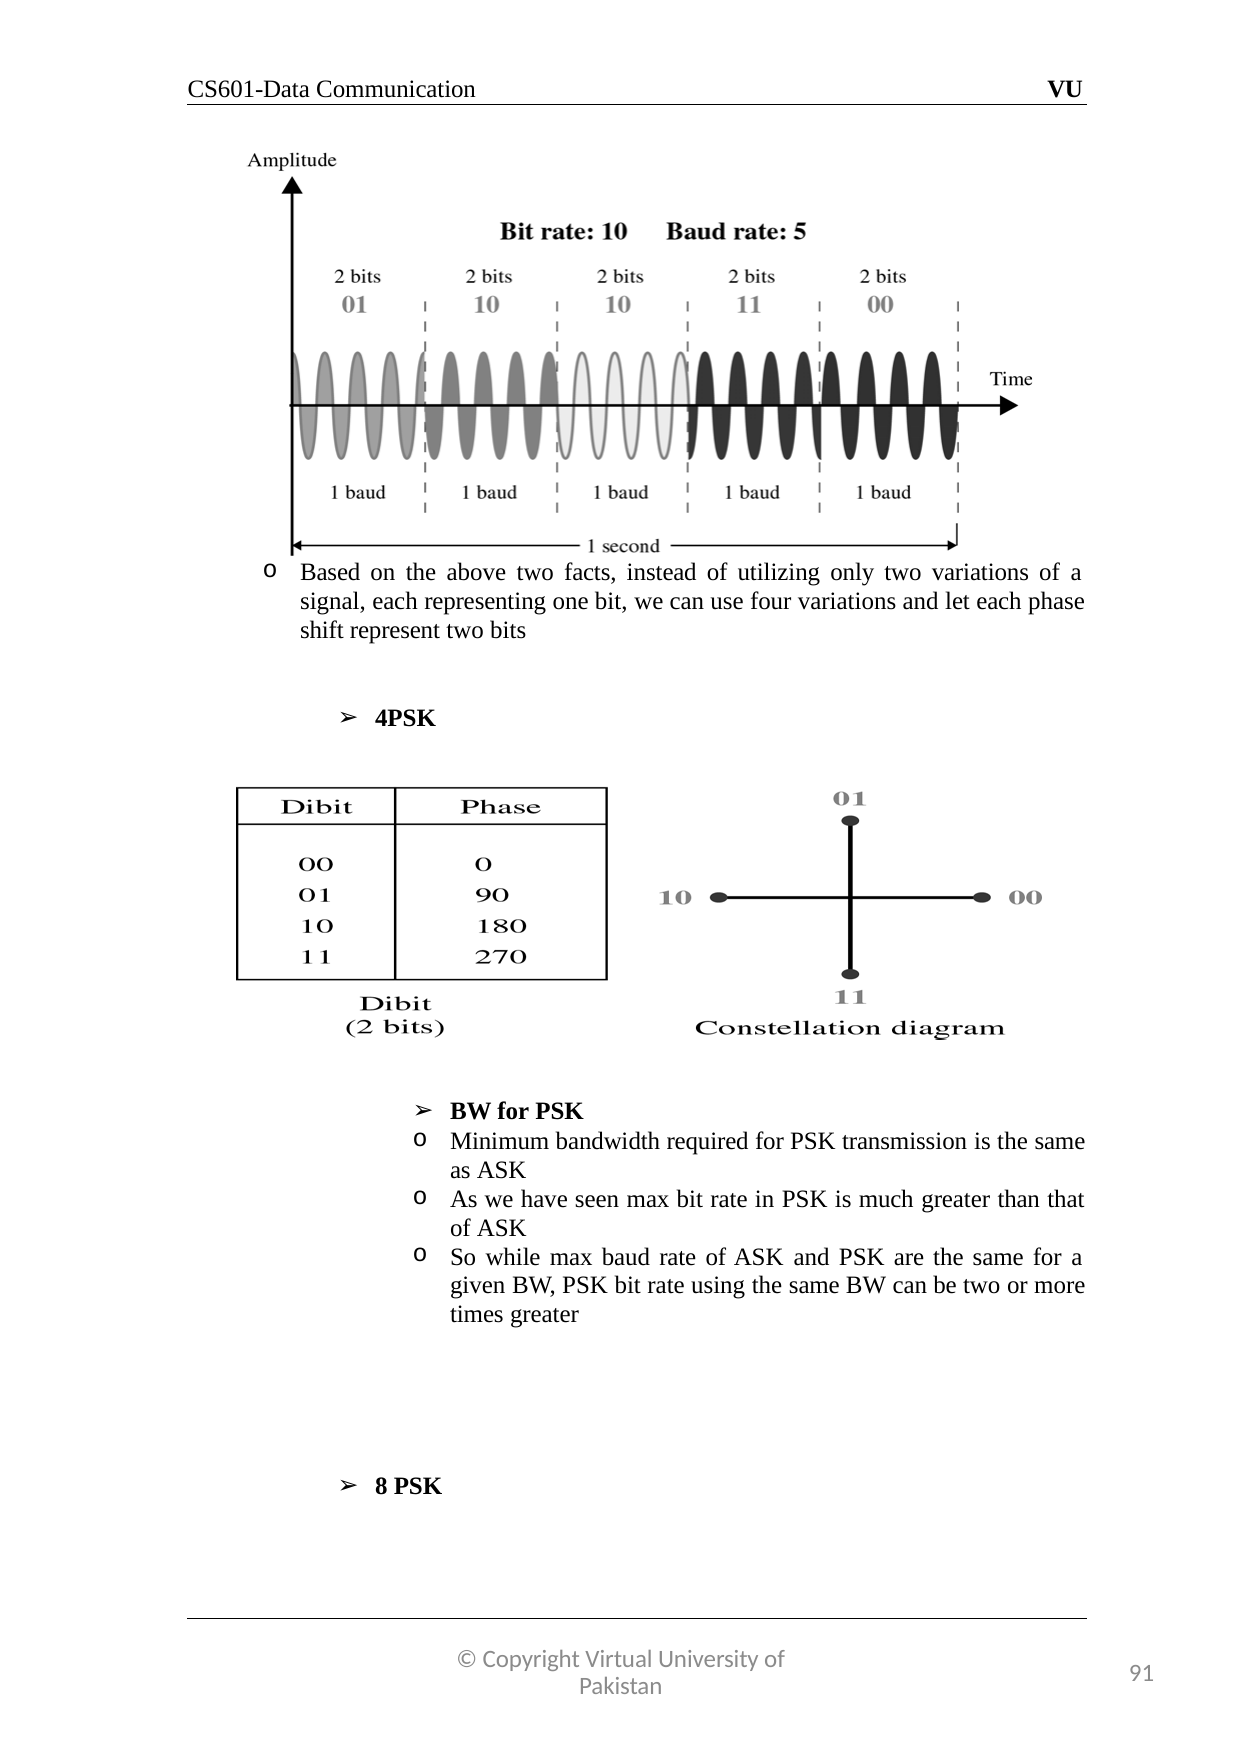

CS601-Data Communication
VU

Based on the above two facts, instead of utilizing only two variations of a  signal, each representing one bit, we can use four variations and let each phase  shift represent two bits

4PSK

BW for PSK
Minimum bandwidth required for PSK transmission is the same  as ASK
As we have seen max bit rate in PSK is much greater than that  of ASK
So while max baud rate of ASK and PSK are the same for a  given BW, PSK bit rate using the same BW can be two or more  times greater
8 PSK

© Copyright Virtual University of Pakistan
91